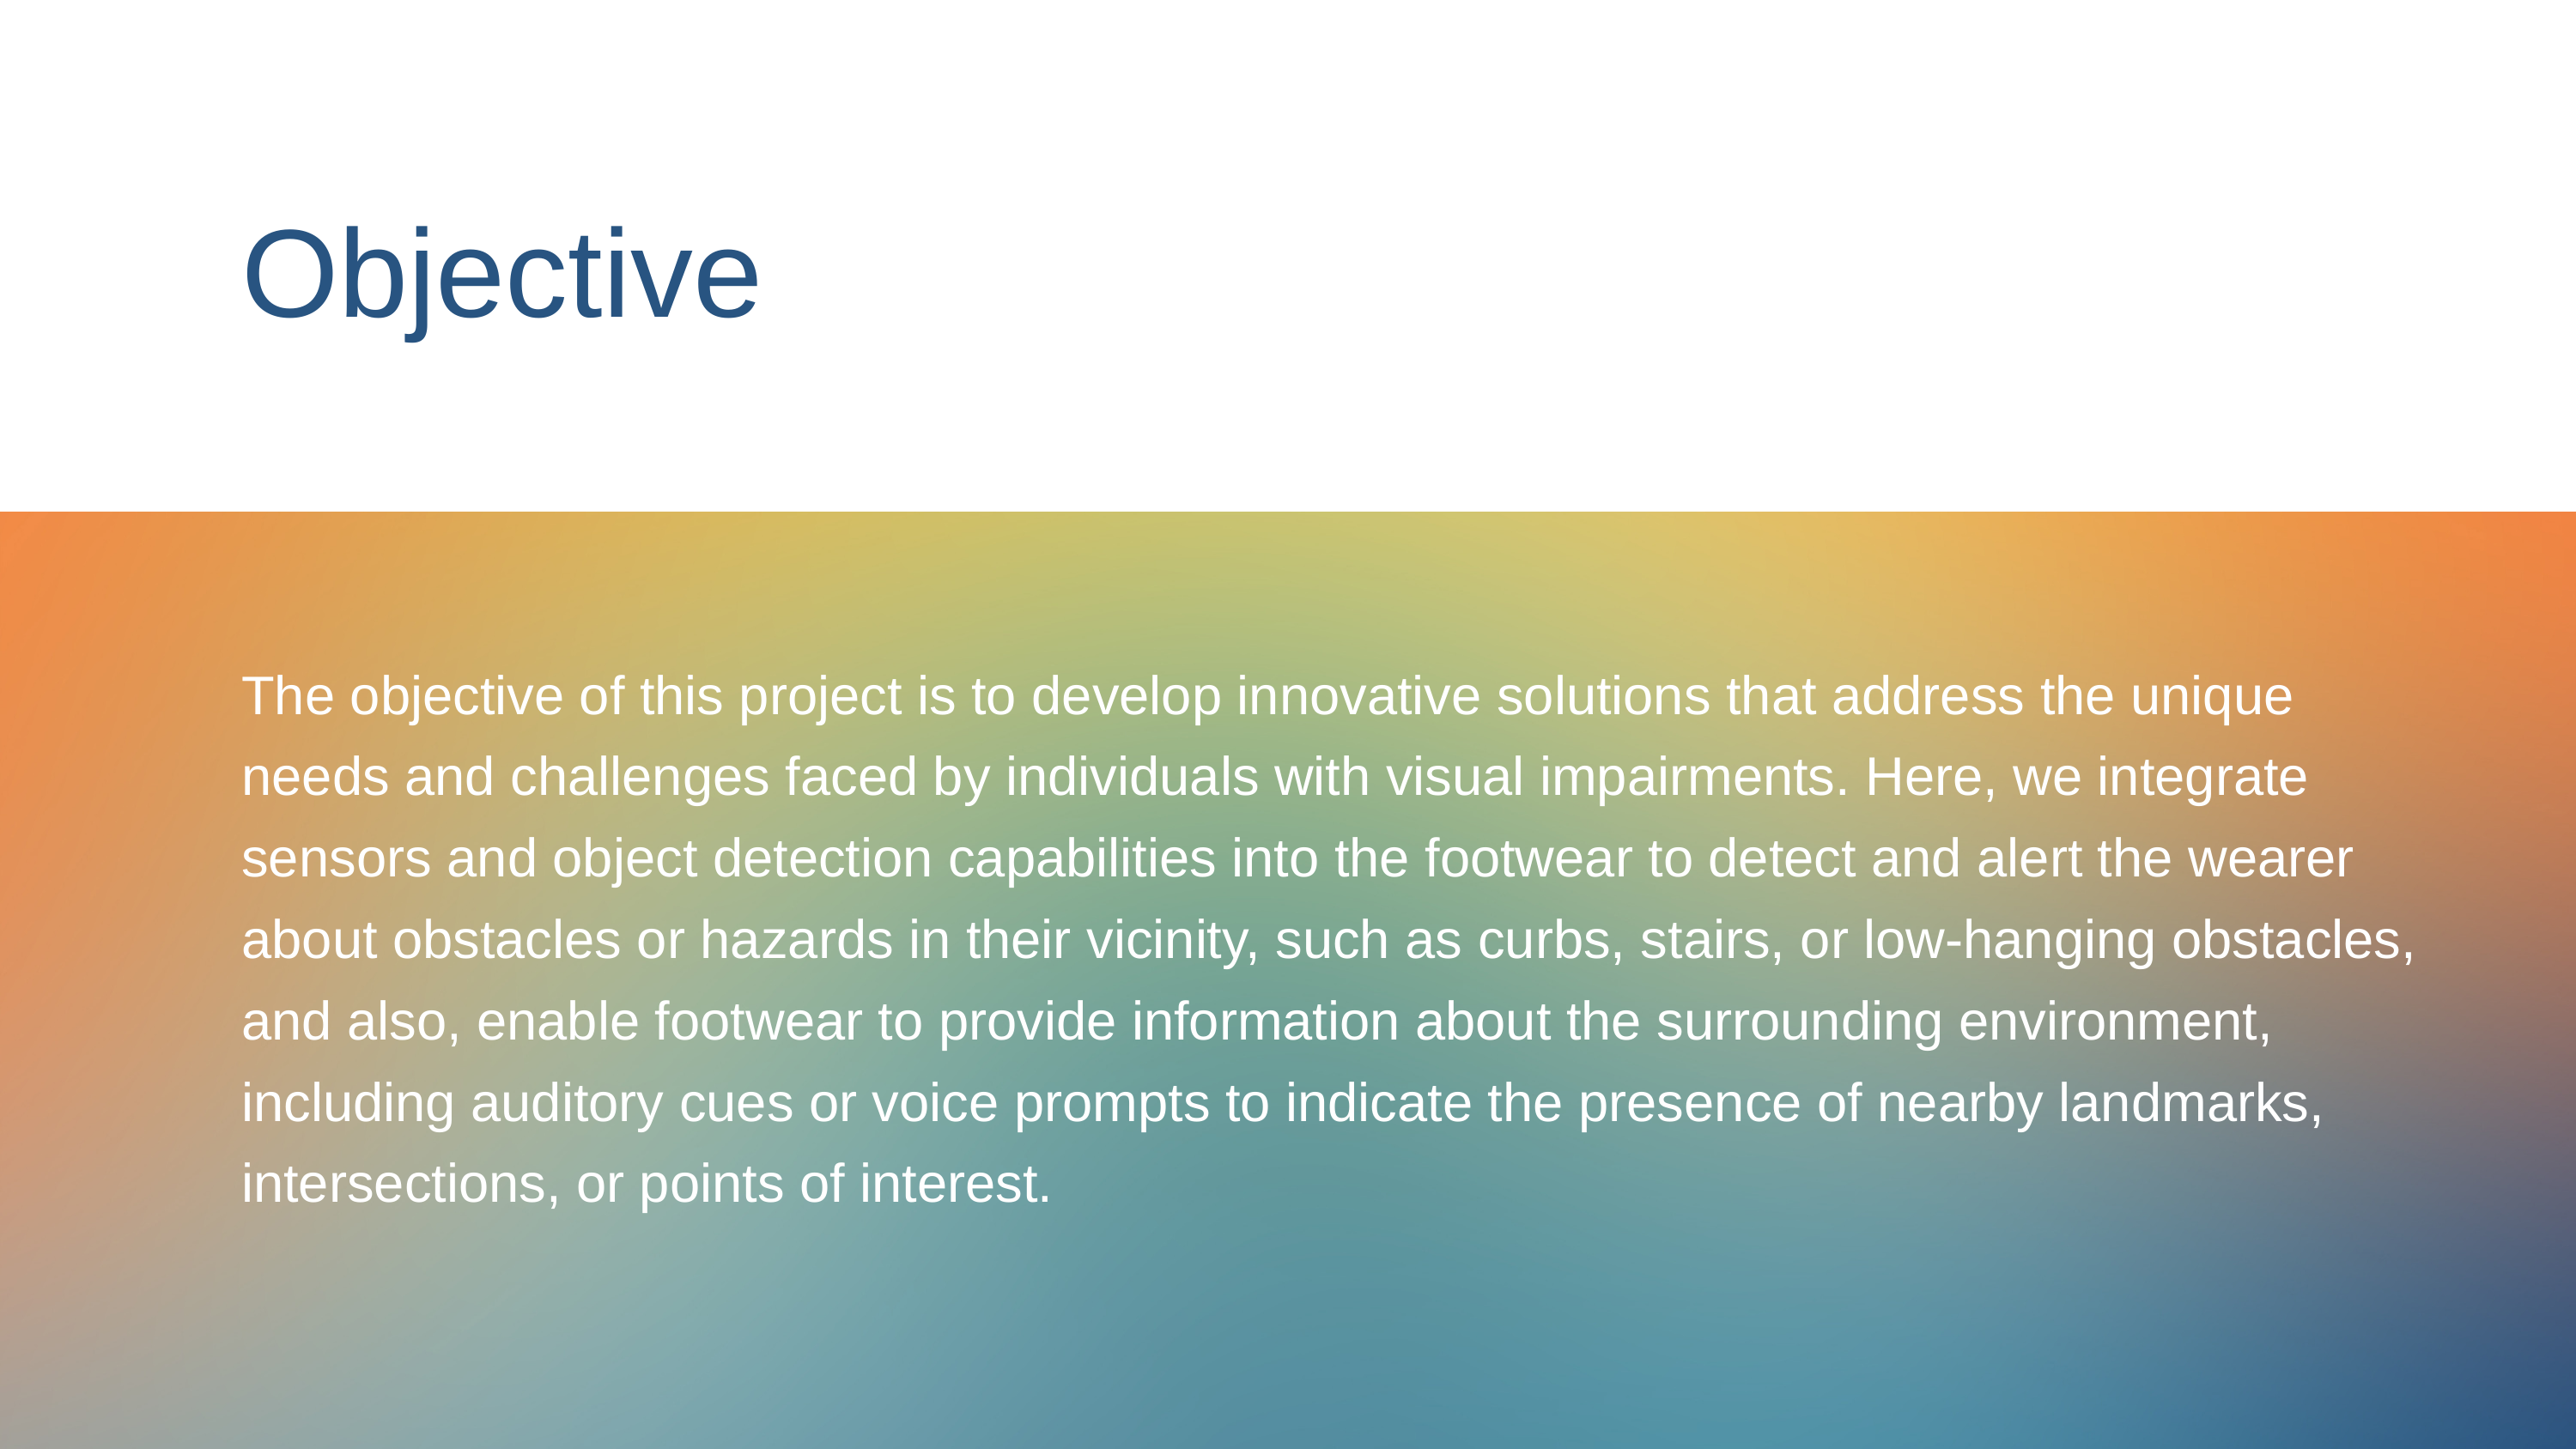

Objective

The objective of this project is to develop innovative solutions that address the unique needs and challenges faced by individuals with visual impairments. Here, we integrate sensors and object detection capabilities into the footwear to detect and alert the wearer about obstacles or hazards in their vicinity, such as curbs, stairs, or low-hanging obstacles, and also, enable footwear to provide information about the surrounding environment, including auditory cues or voice prompts to indicate the presence of nearby landmarks, intersections, or points of interest.